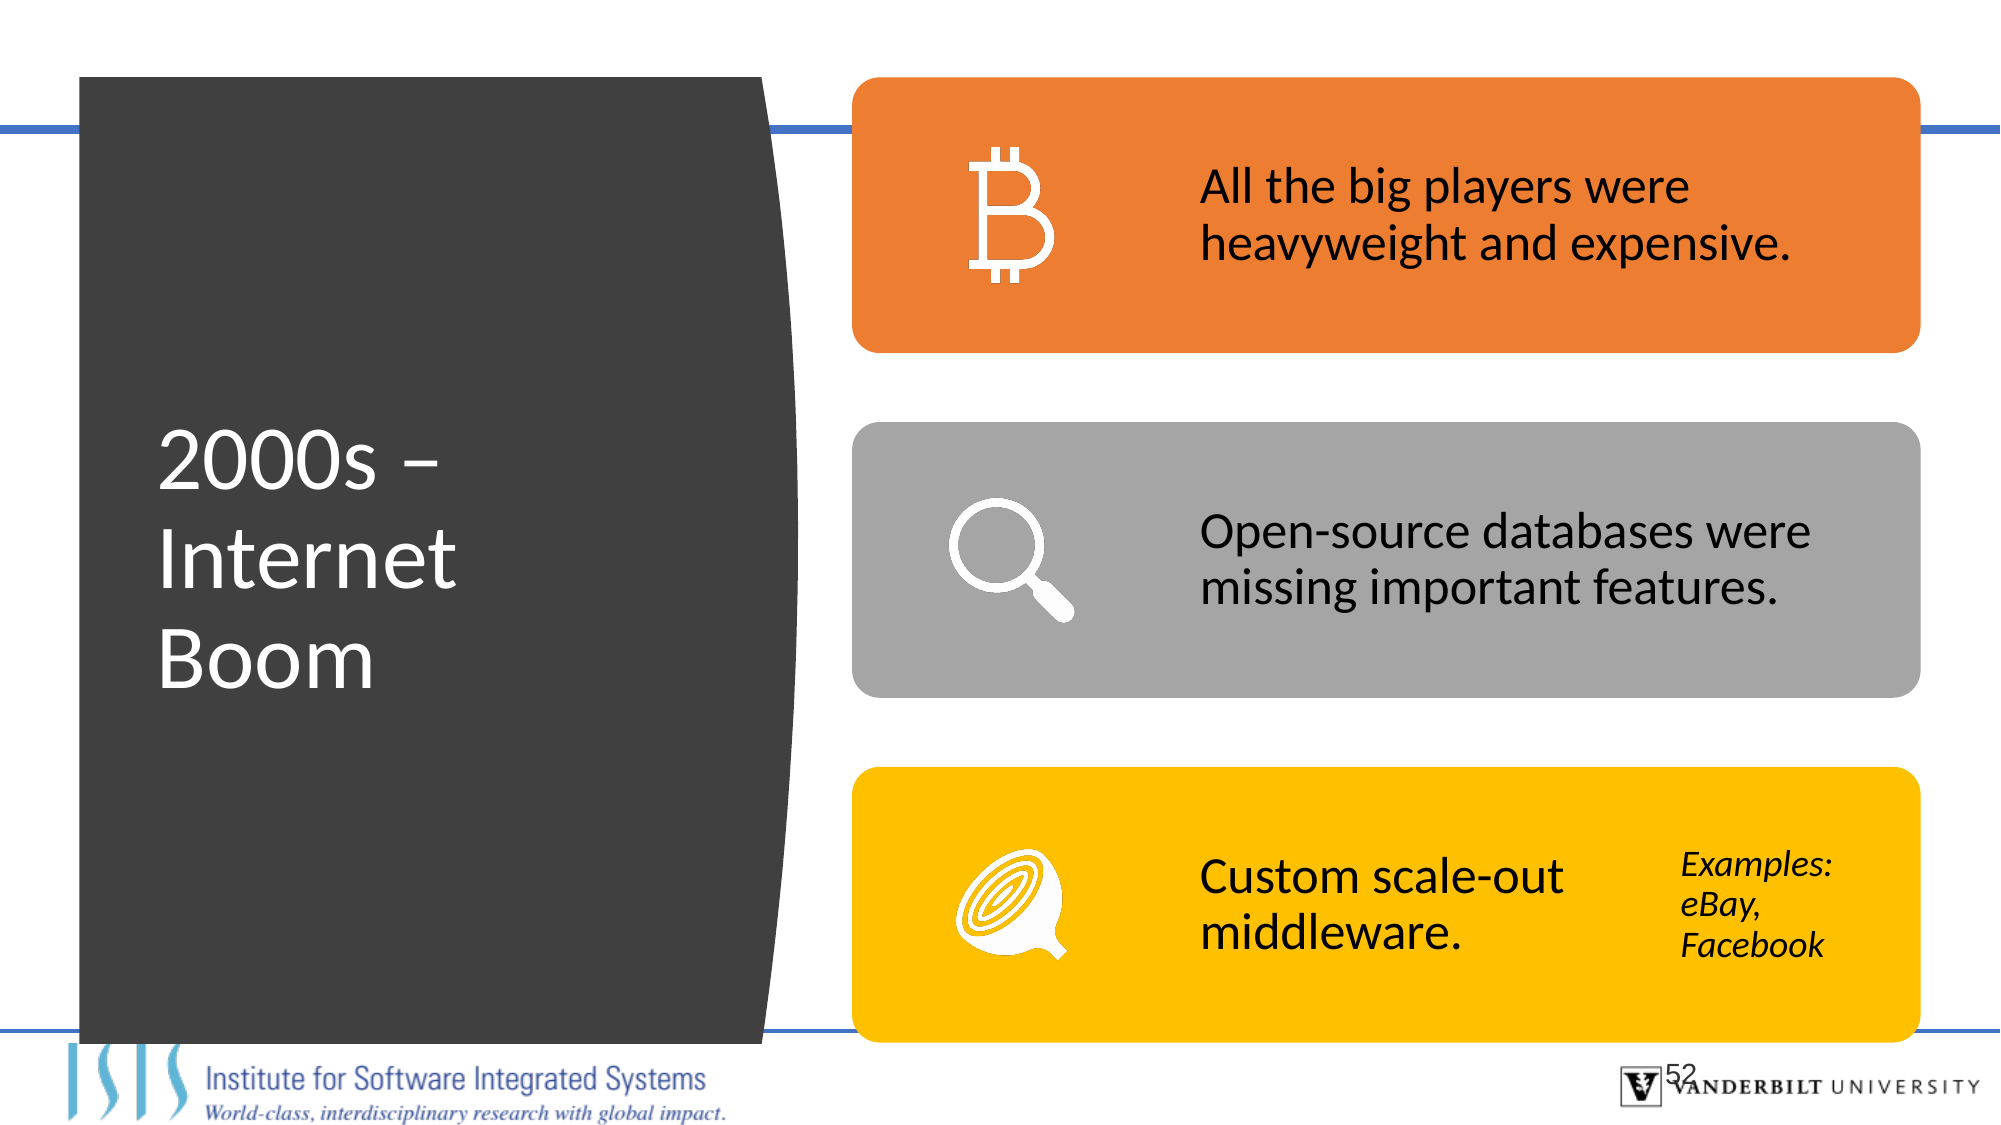

All the big players were heavyweight and expensive.
Open-source databases were missing important features.
Custom scale-out middleware.
Examples: eBay, Facebook

# 2000s – Internet Boom
52